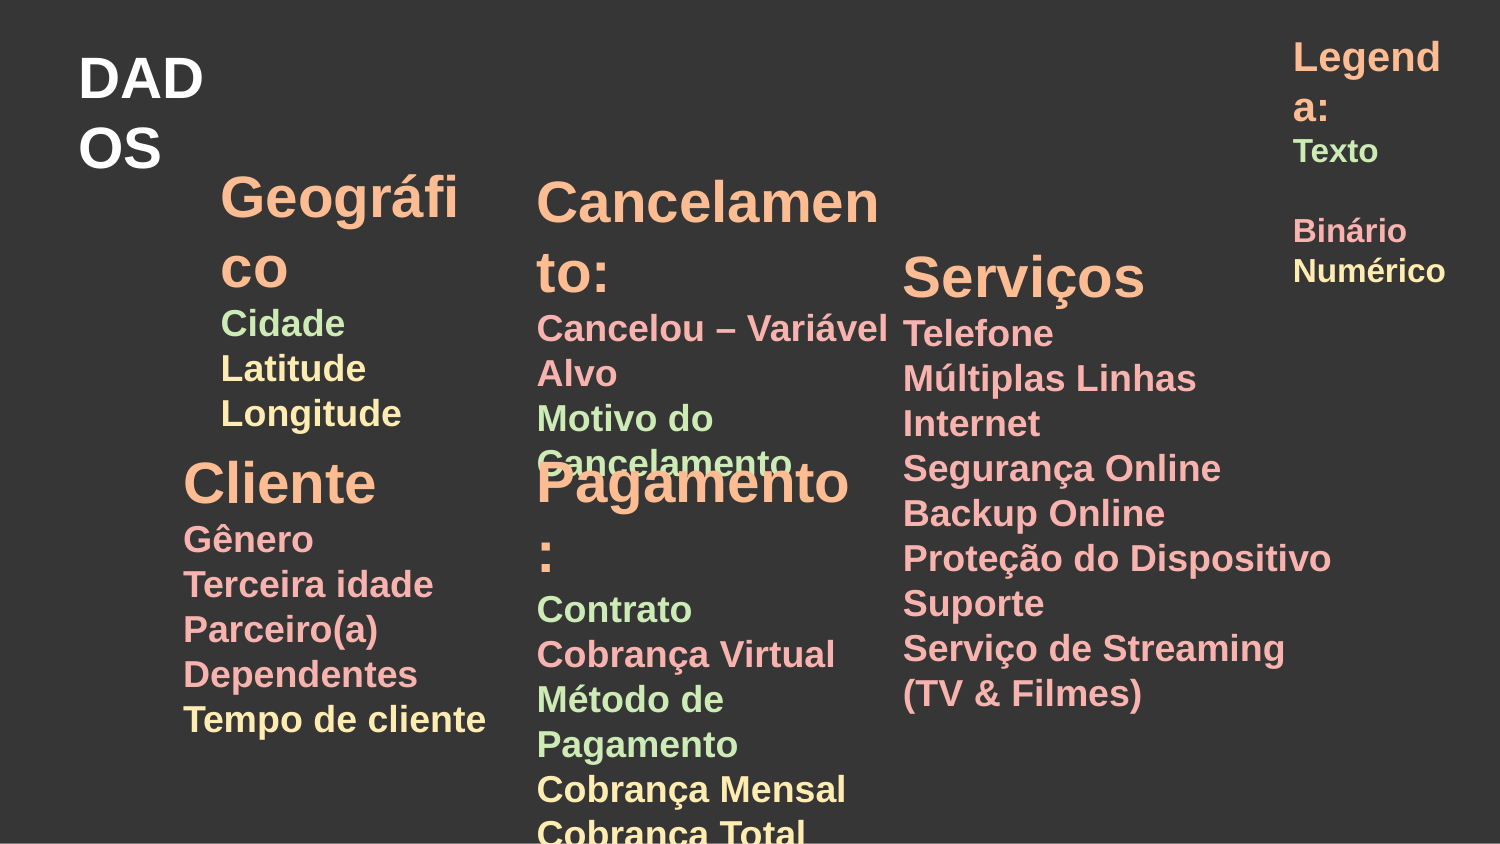

Legenda:
Texto
Binário
Numérico
DADOS
Geográfico
Cidade
Latitude
Longitude

Cancelamento:
Cancelou – Variável Alvo
Motivo do Cancelamento
Serviços
Telefone
Múltiplas Linhas
Internet
Segurança Online
Backup Online
Proteção do Dispositivo
Suporte
Serviço de Streaming
(TV & Filmes)

Cliente
Gênero
Terceira idade
Parceiro(a)
Dependentes
Tempo de cliente
Pagamento:
Contrato
Cobrança Virtual
Método de Pagamento
Cobrança Mensal
Cobrança Total